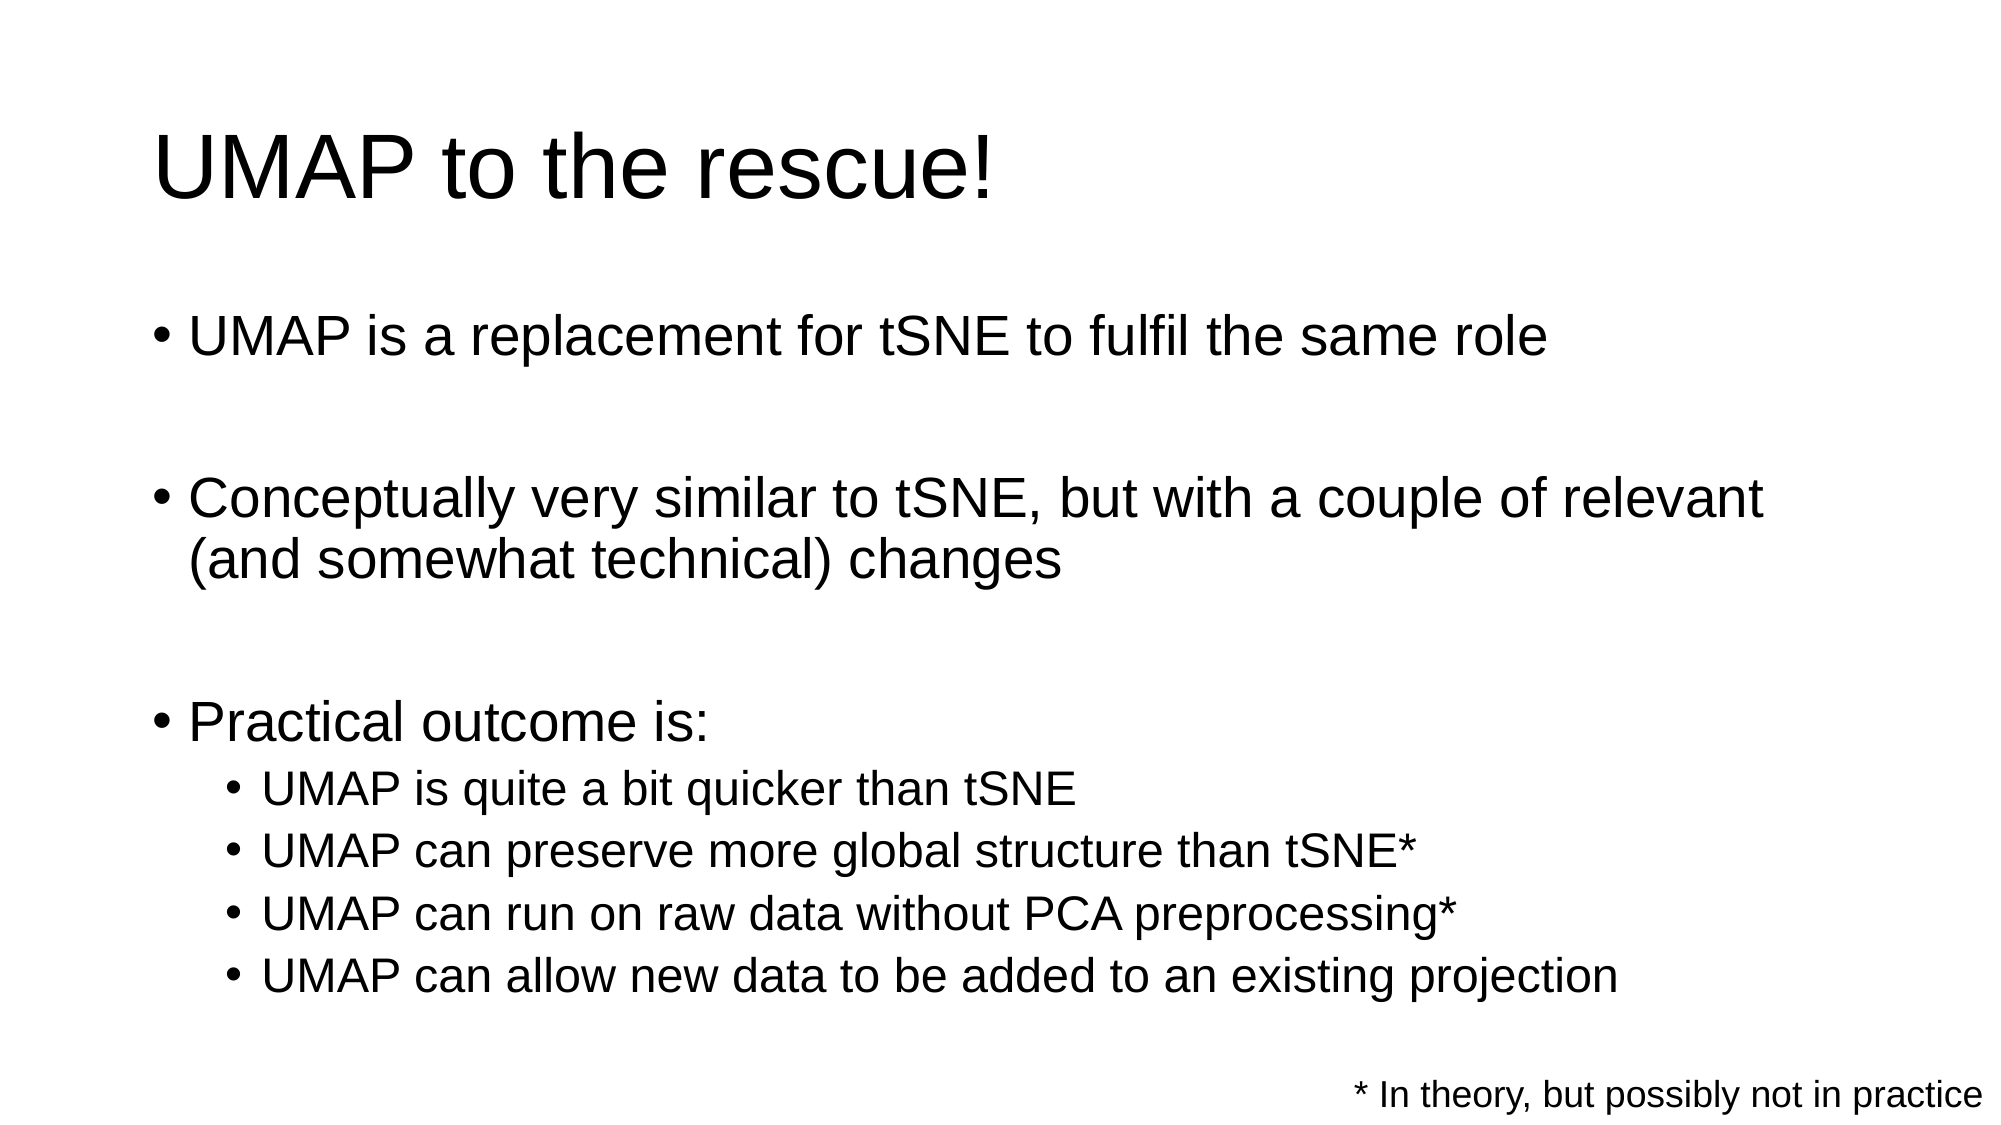

# UMAP to the rescue!
UMAP is a replacement for tSNE to fulfil the same role

Conceptually very similar to tSNE, but with a couple of relevant (and somewhat technical) changes

Practical outcome is:
UMAP is quite a bit quicker than tSNE
UMAP can preserve more global structure than tSNE*
UMAP can run on raw data without PCA preprocessing*
UMAP can allow new data to be added to an existing projection
* In theory, but possibly not in practice